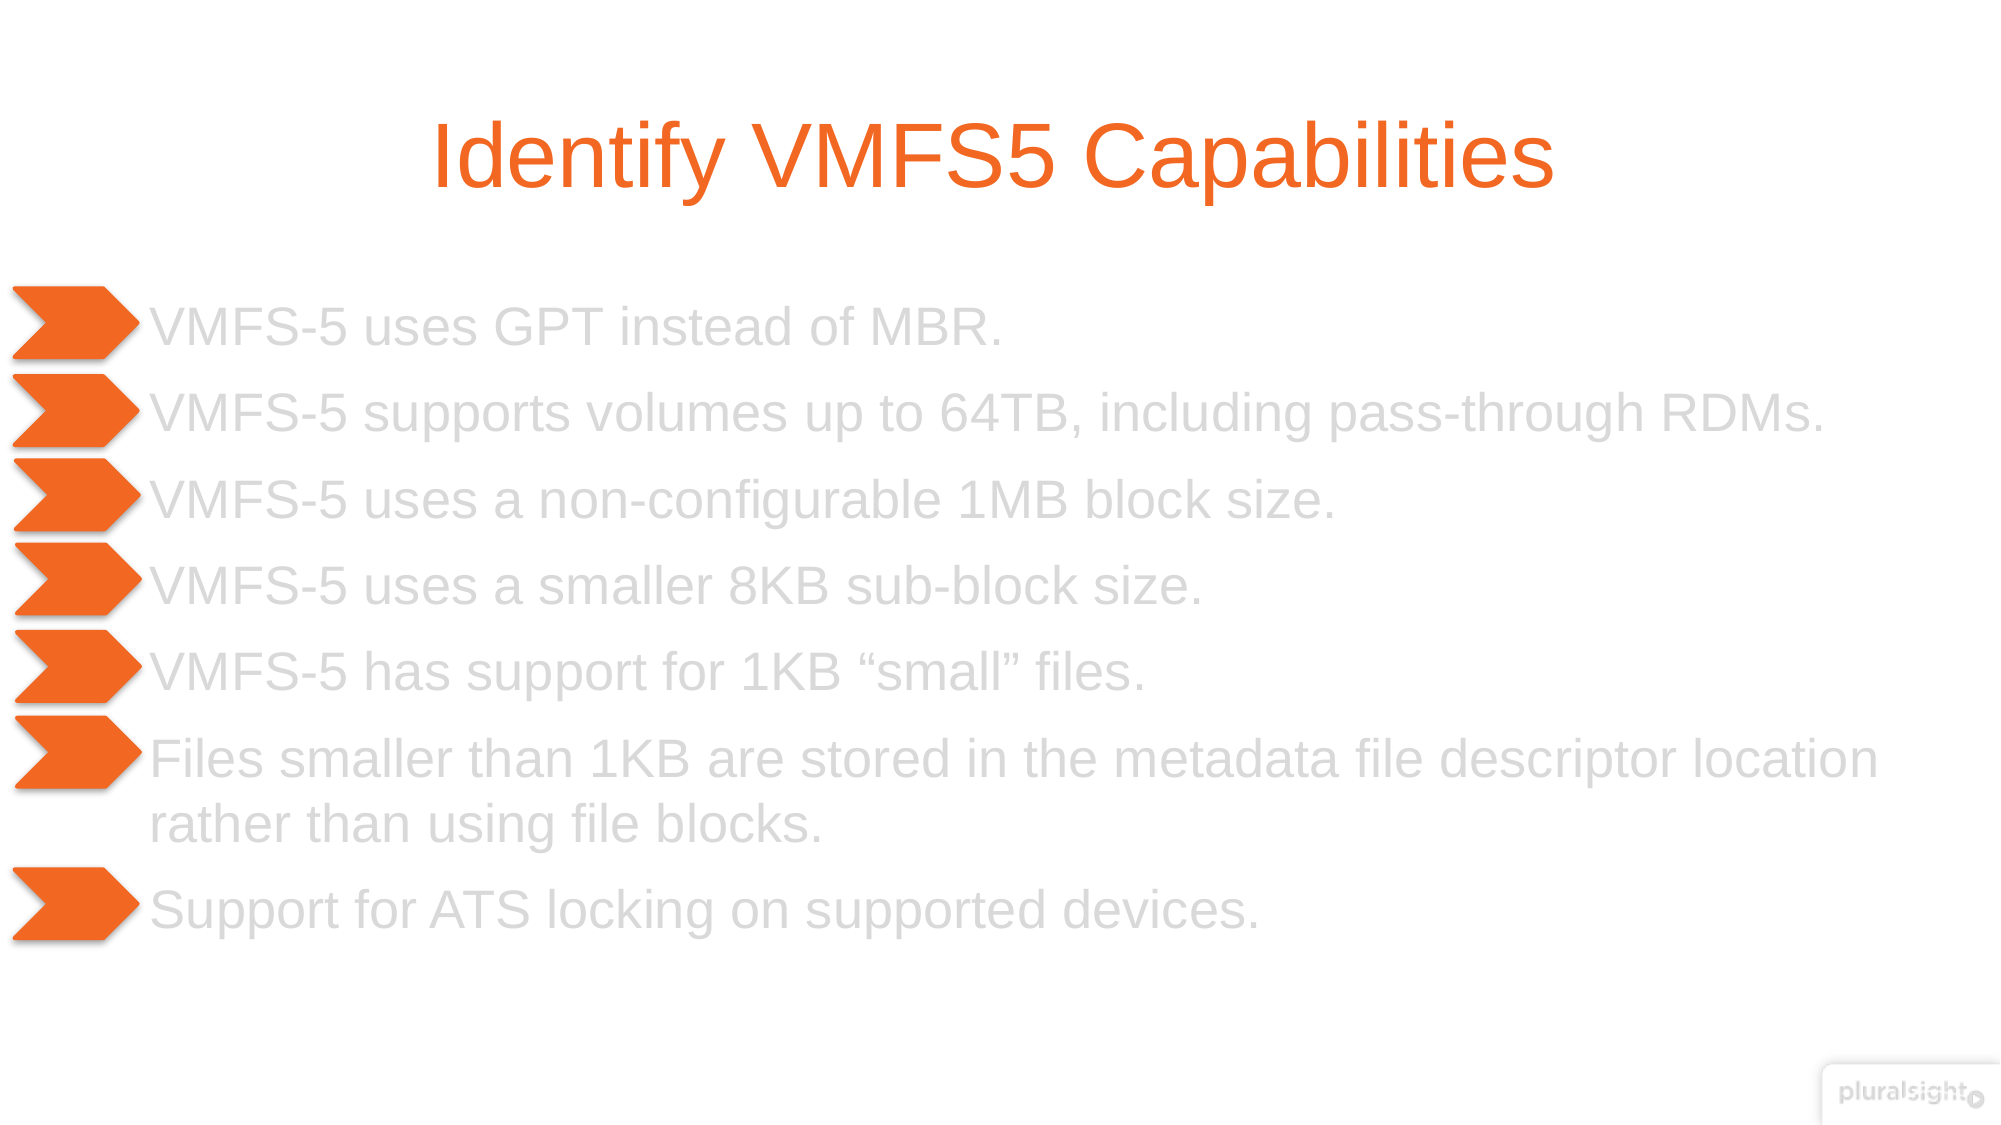

# Identify VMFS5 Capabilities

VMFS-5 uses GPT instead of MBR.
VMFS-5 supports volumes up to 64TB, including pass-through RDMs.
VMFS-5 uses a non-configurable 1MB block size.
VMFS-5 uses a smaller 8KB sub-block size.
VMFS-5 has support for 1KB “small” files.
Files smaller than 1KB are stored in the metadata file descriptor location rather than using file blocks.
Support for ATS locking on supported devices.